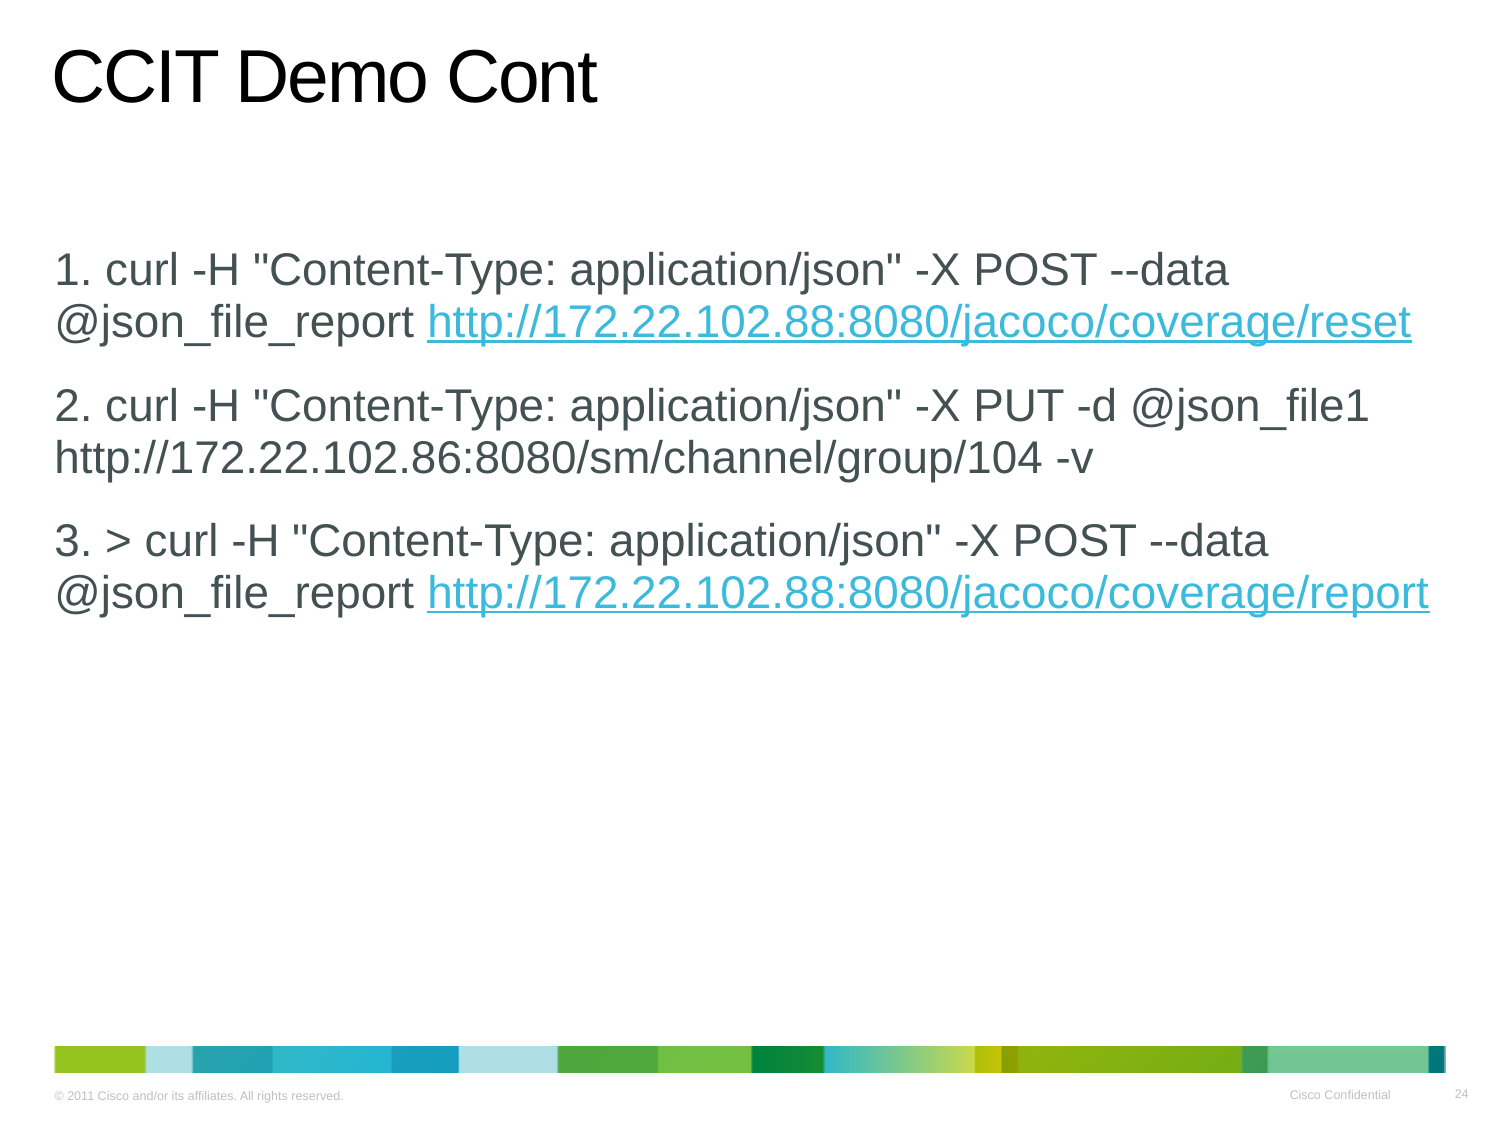

# CCIT Demo Cont
1. curl -H "Content-Type: application/json" -X POST --data @json_file_report http://172.22.102.88:8080/jacoco/coverage/reset
2. curl -H "Content-Type: application/json" -X PUT -d @json_file1 http://172.22.102.86:8080/sm/channel/group/104 -v
3. > curl -H "Content-Type: application/json" -X POST --data @json_file_report http://172.22.102.88:8080/jacoco/coverage/report